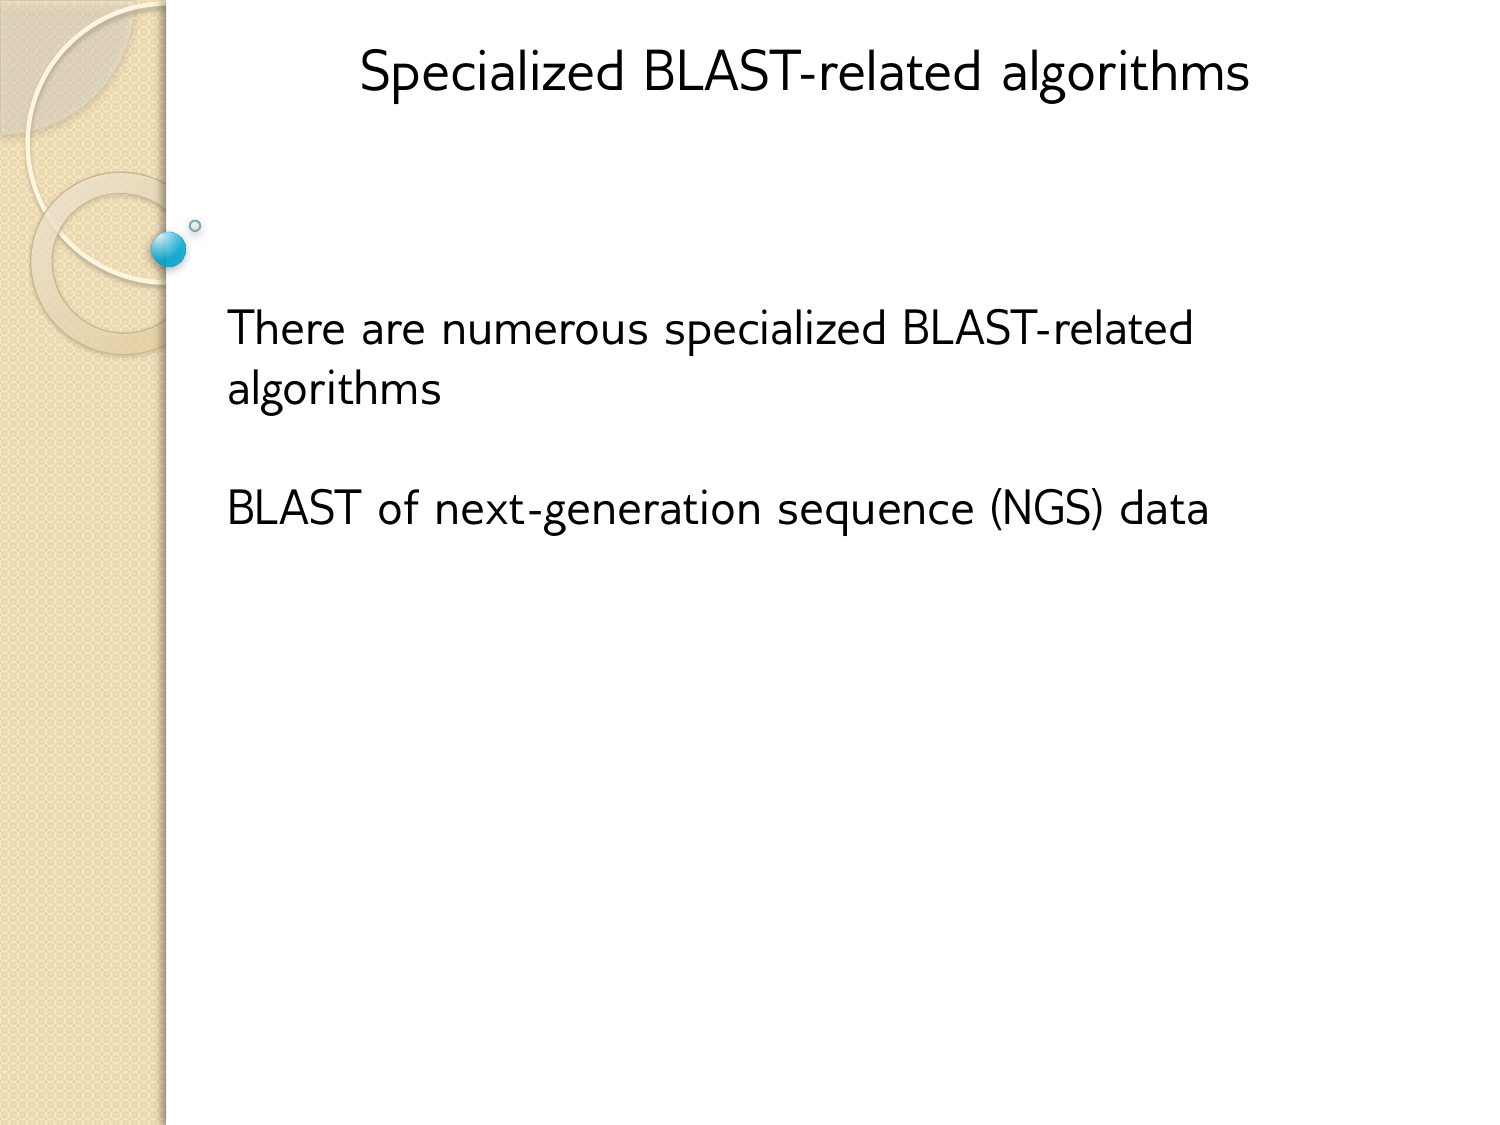

Specialized BLAST-related algorithms
There are numerous specialized BLAST-related algorithms

BLAST of next-generation sequence (NGS) data